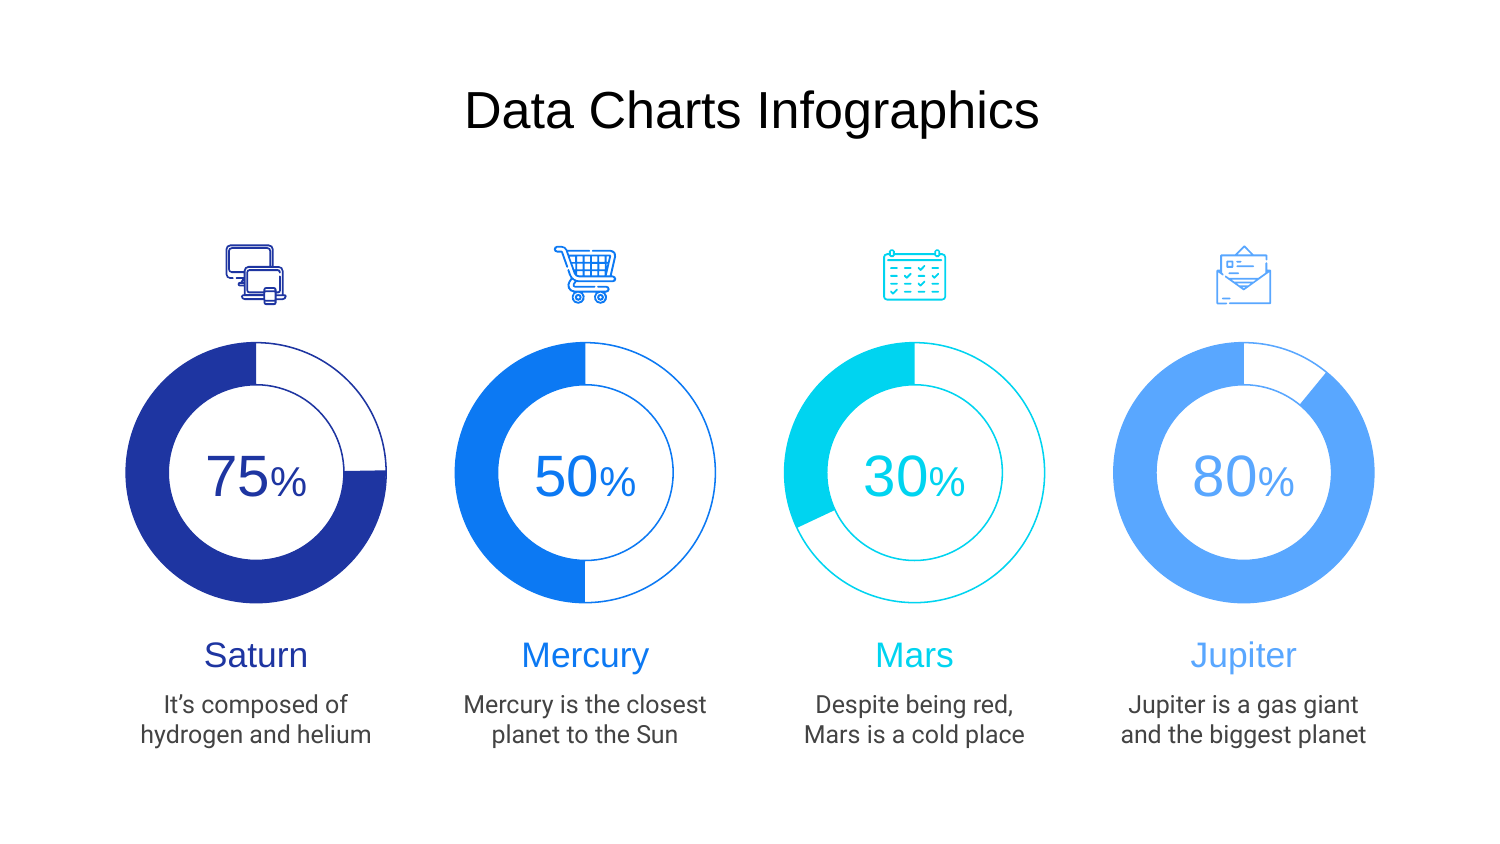

# Data Charts Infographics

75%
Saturn
It’s composed of hydrogen and helium

50%
Mercury
Mercury is the closest planet to the Sun

30%
Mars
Despite being red, Mars is a cold place

80%
Jupiter
Jupiter is a gas giant and the biggest planet